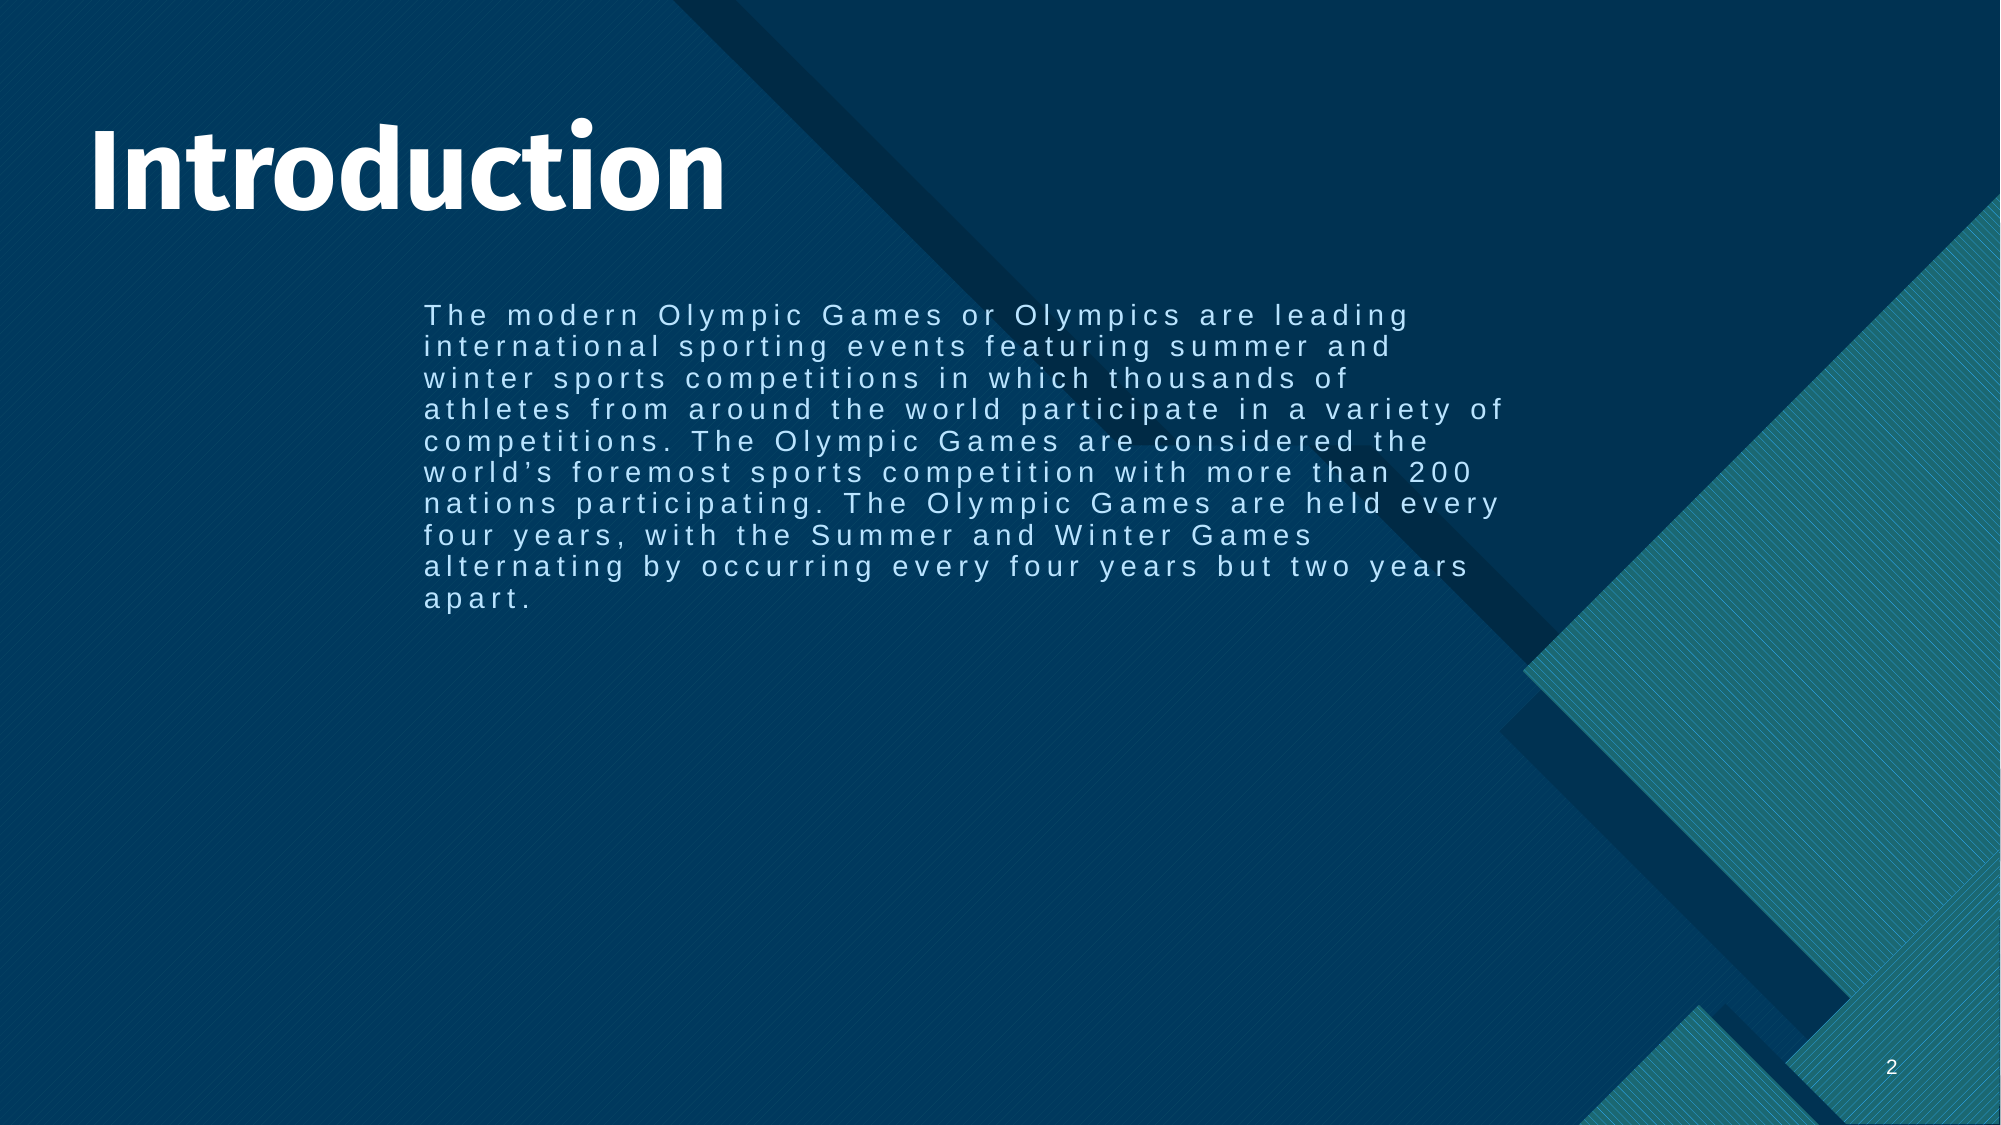

# Introduction
The modern Olympic Games or Olympics are leading international sporting events featuring summer and winter sports competitions in which thousands of athletes from around the world participate in a variety of competitions. The Olympic Games are considered the world’s foremost sports competition with more than 200 nations participating. The Olympic Games are held every four years, with the Summer and Winter Games alternating by occurring every four years but two years apart.
2